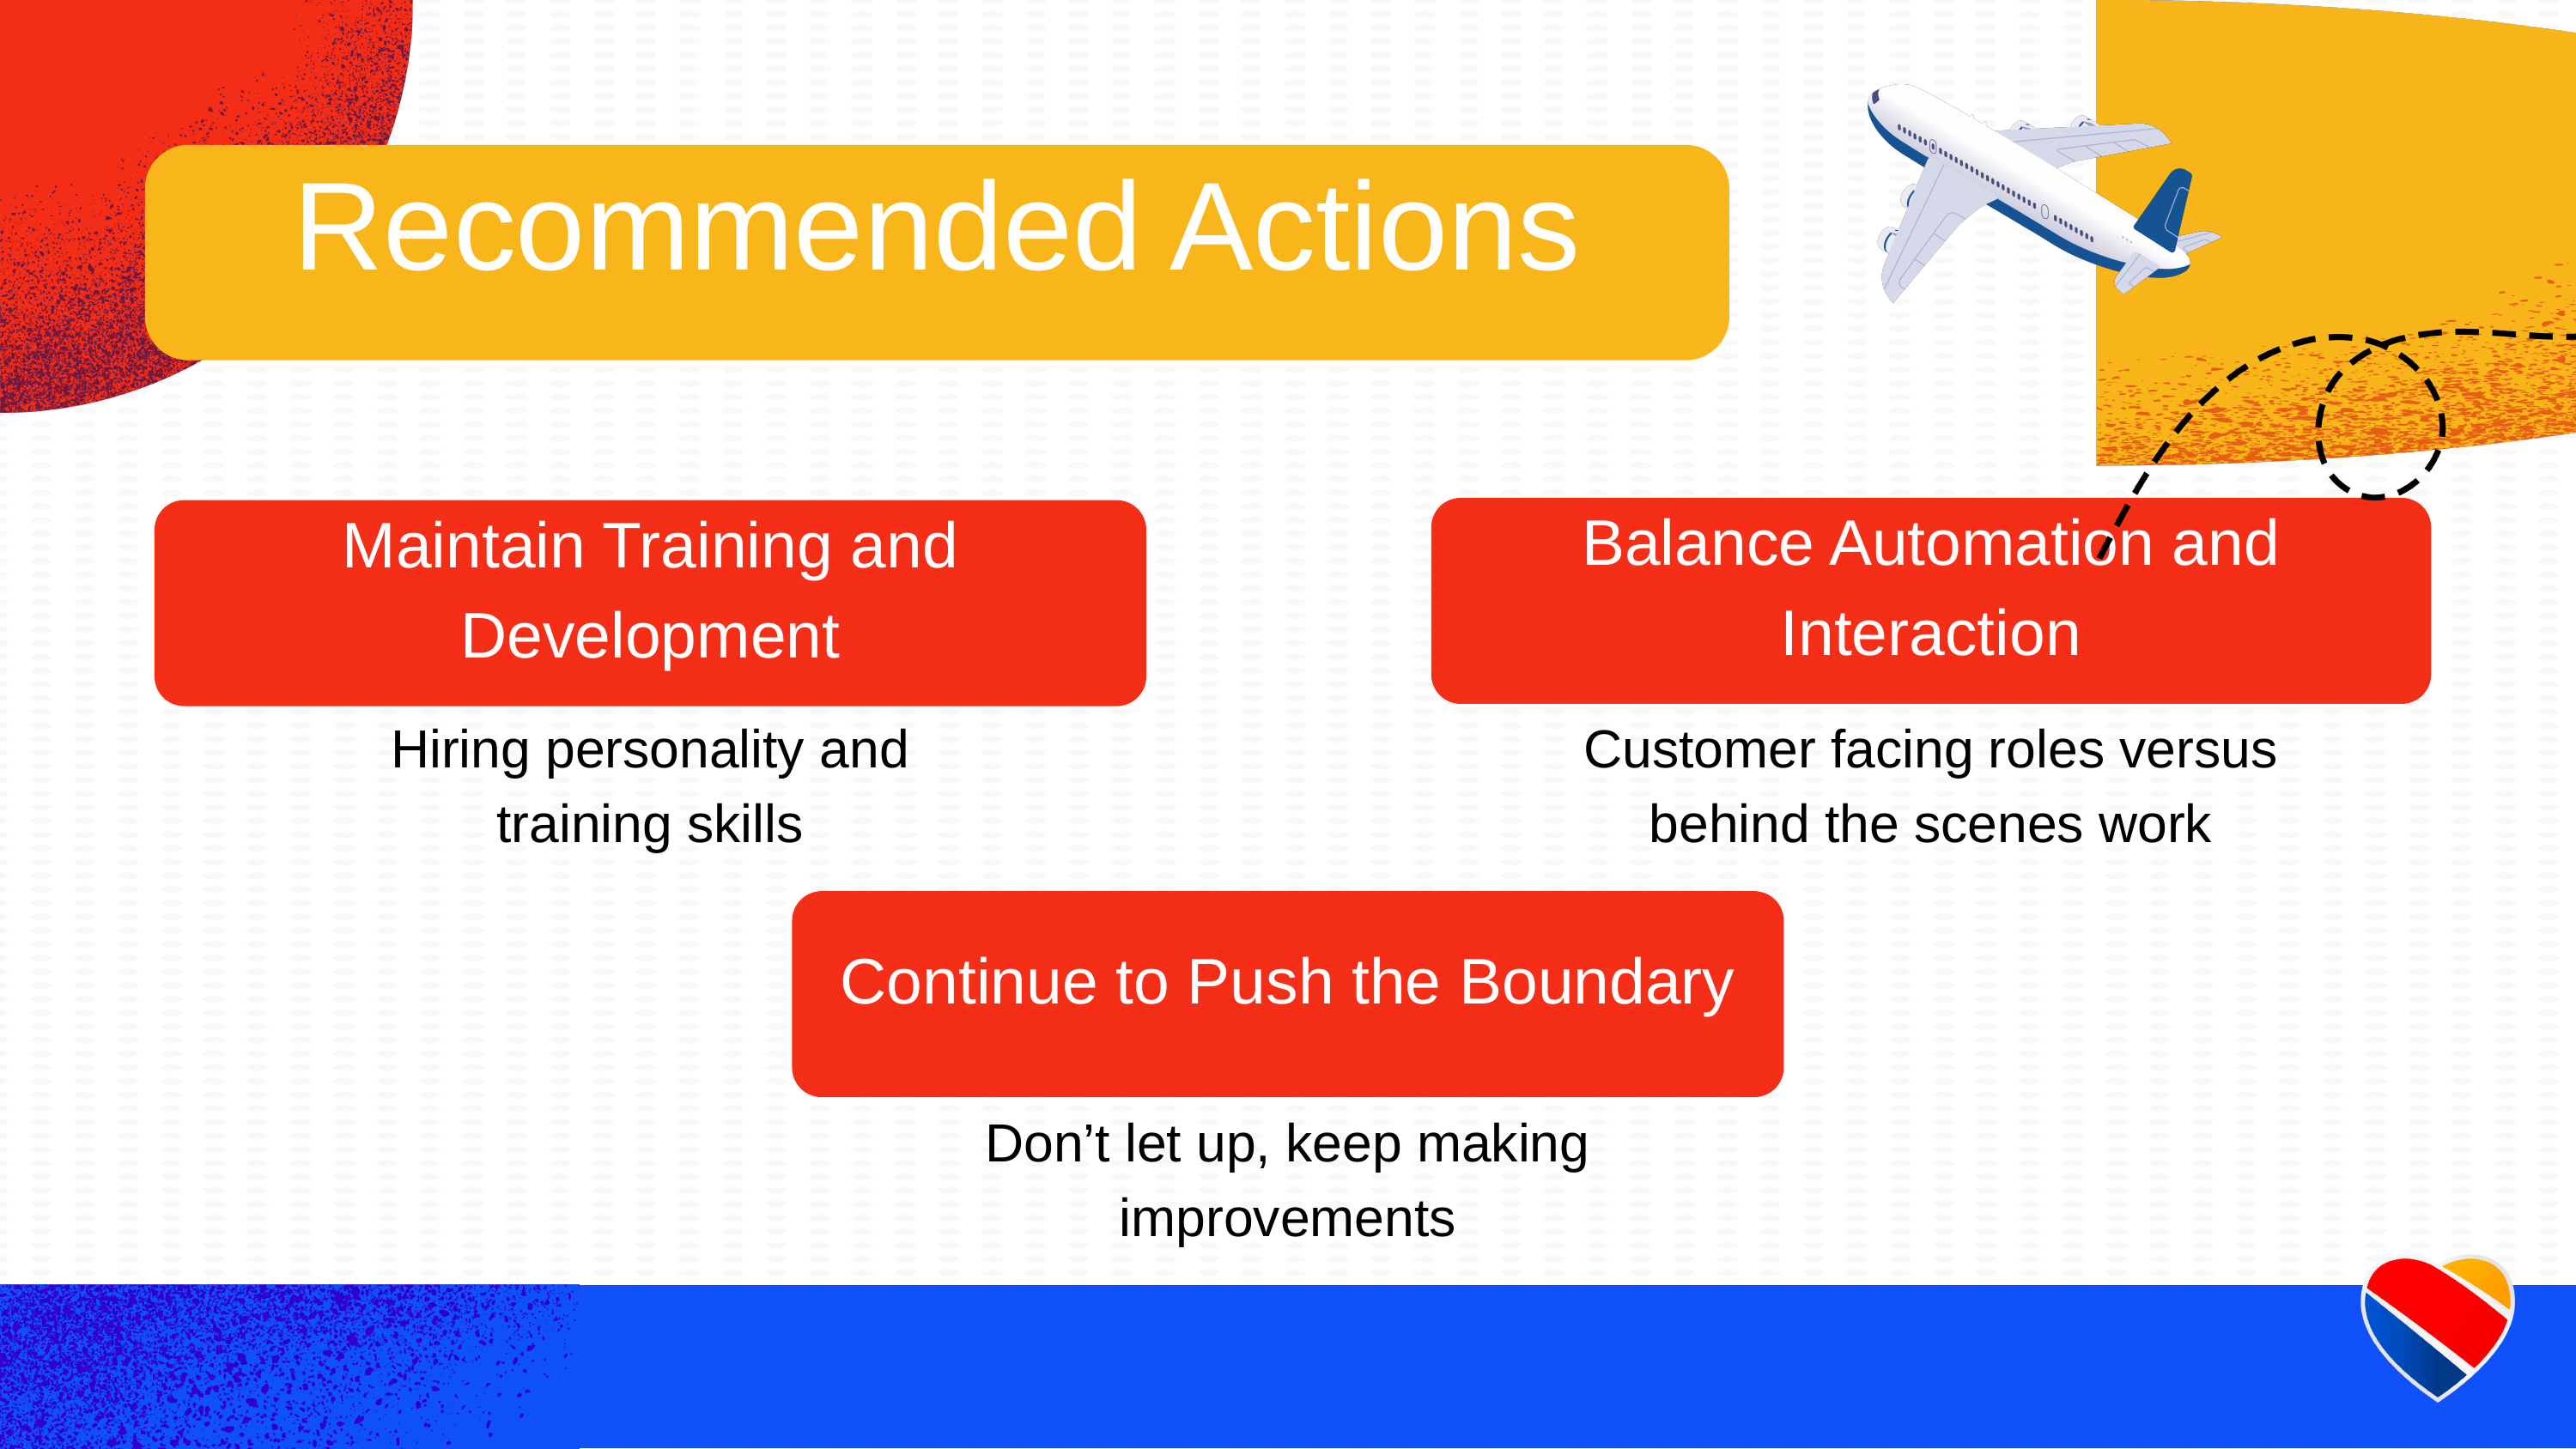

Recommended Actions

Balance Automation and Interaction

Maintain Training and Development
Hiring personality and training skills
Customer facing roles versus behind the scenes work

Continue to Push the Boundary
Don’t let up, keep making improvements